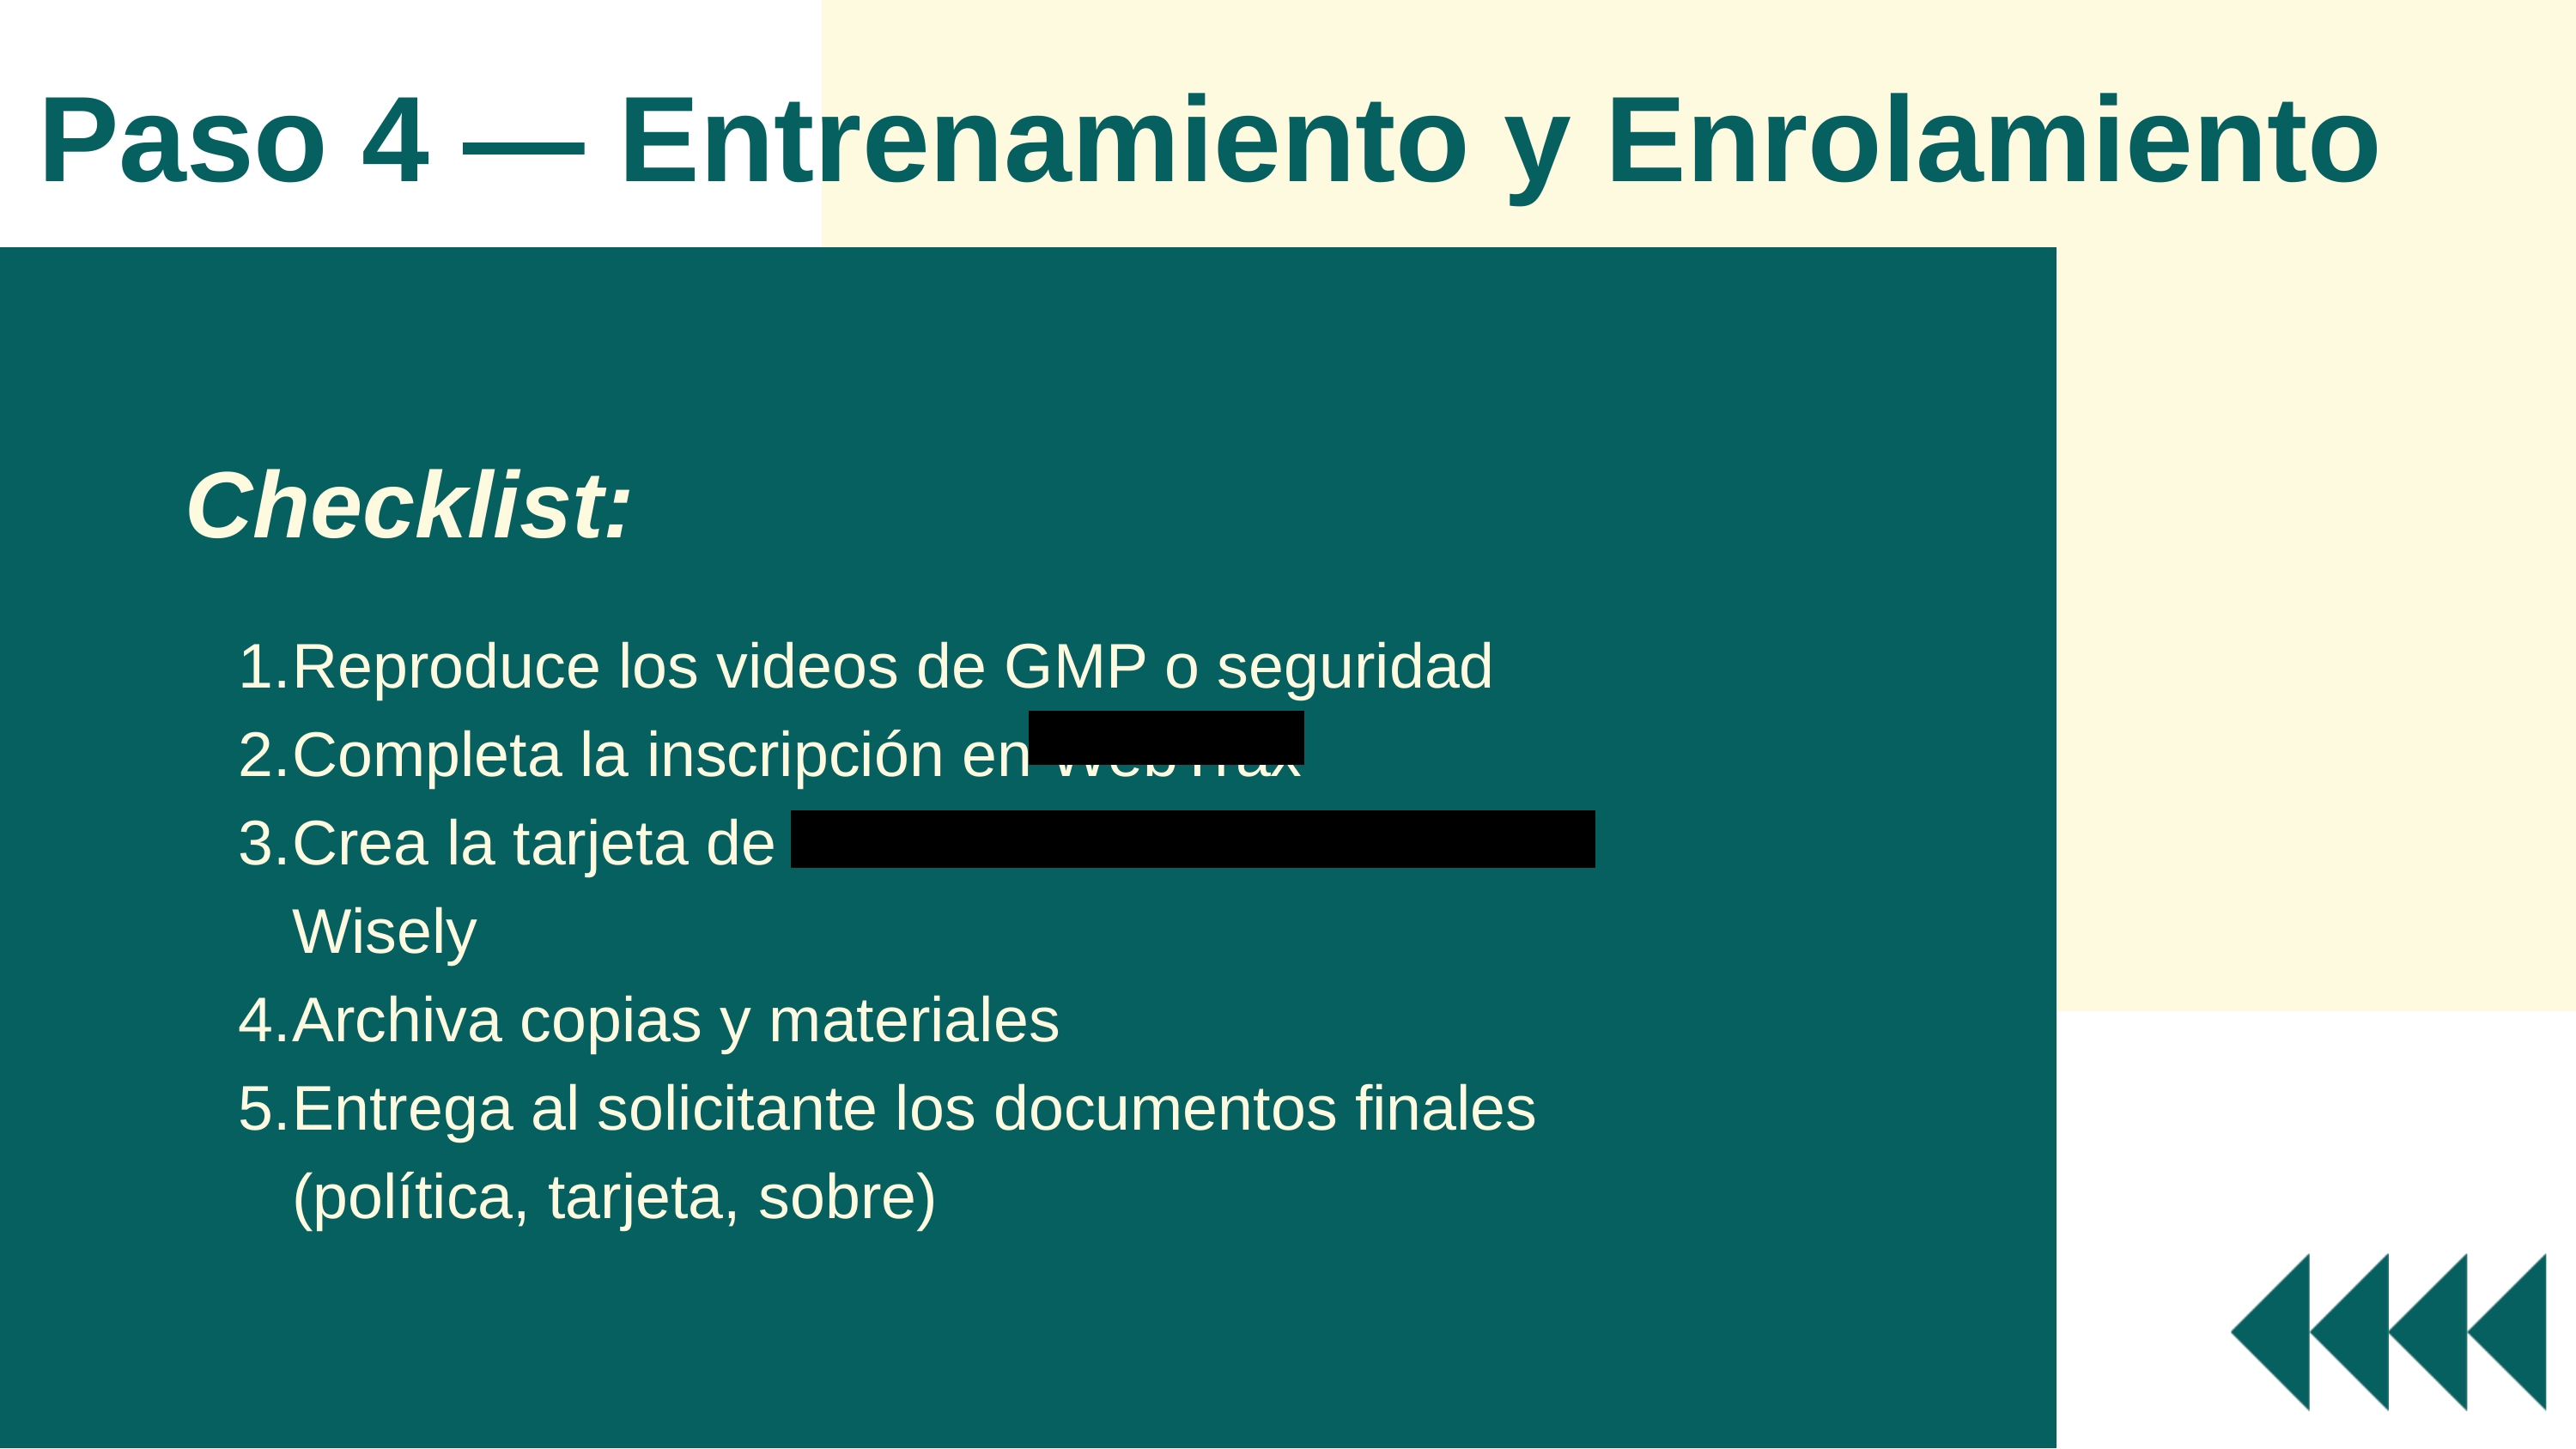

Paso 4 — Entrenamiento y Enrolamiento

Checklist:
Reproduce los videos de GMP o seguridad
Completa la inscripción en WebTrax
Crea la tarjeta de asistencia + sobre de Wisely
Archiva copias y materiales
Entrega al solicitante los documentos finales (política, tarjeta, sobre)

Ingoude Company